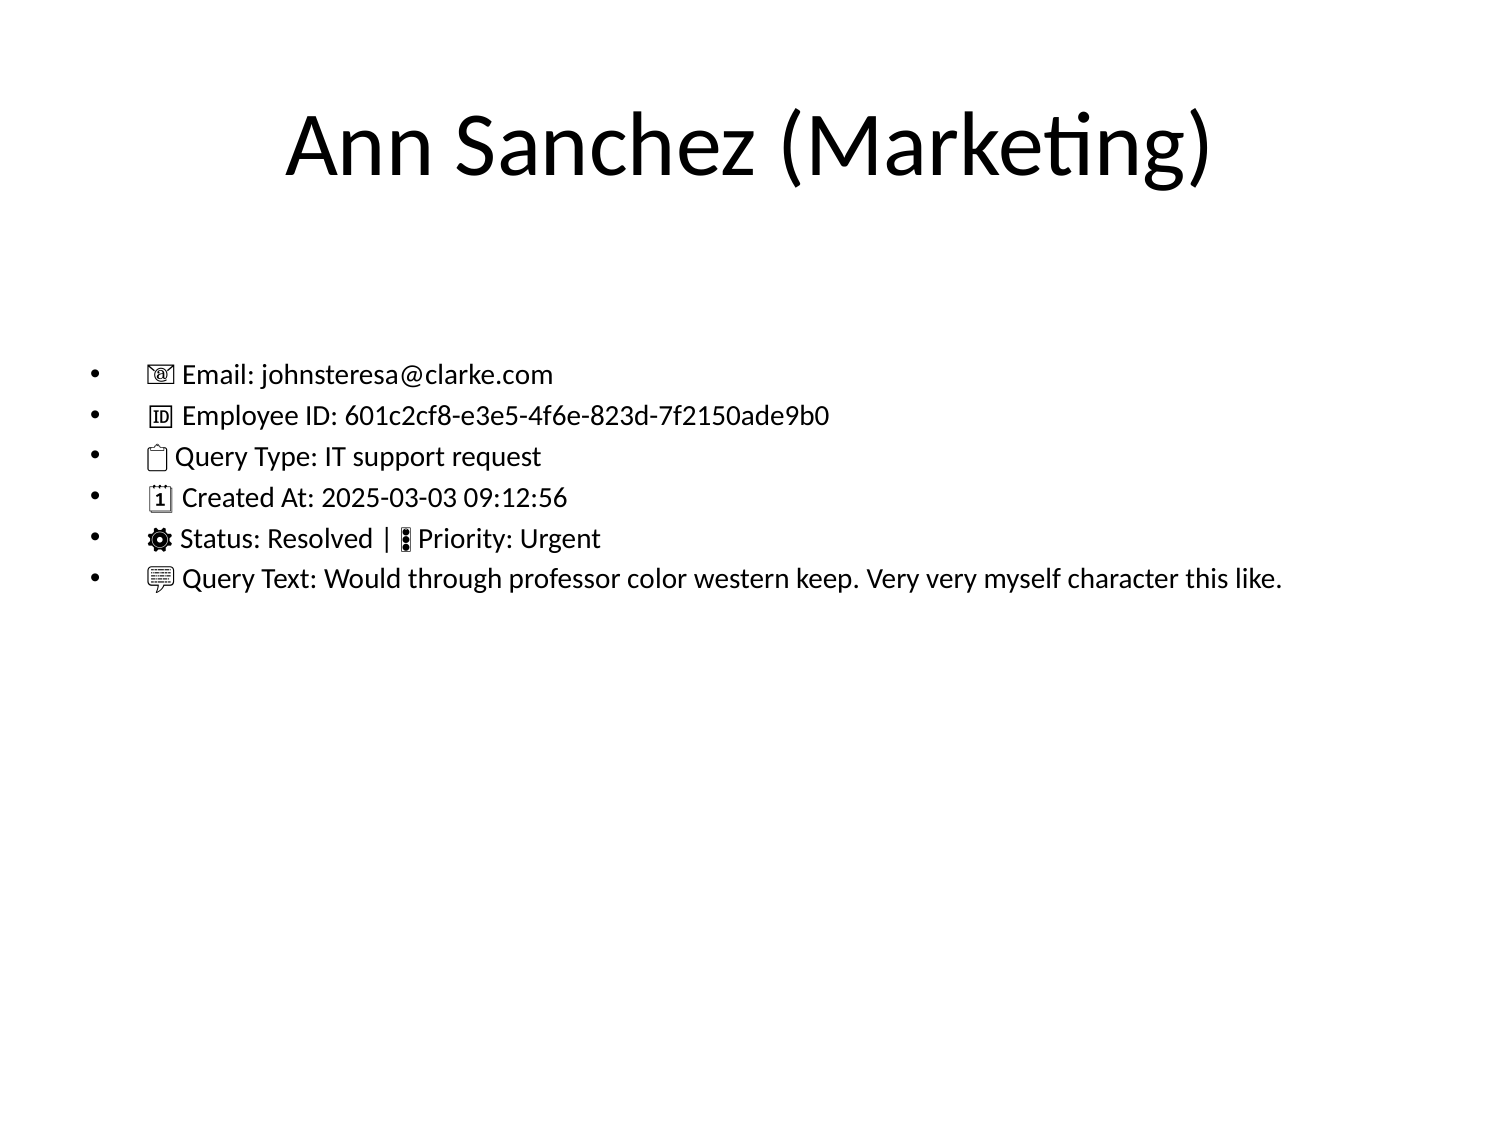

# Ann Sanchez (Marketing)

📧 Email: johnsteresa@clarke.com
🆔 Employee ID: 601c2cf8-e3e5-4f6e-823d-7f2150ade9b0
📋 Query Type: IT support request
🗓 Created At: 2025-03-03 09:12:56
⚙ Status: Resolved | 🚦 Priority: Urgent
💬 Query Text: Would through professor color western keep. Very very myself character this like.